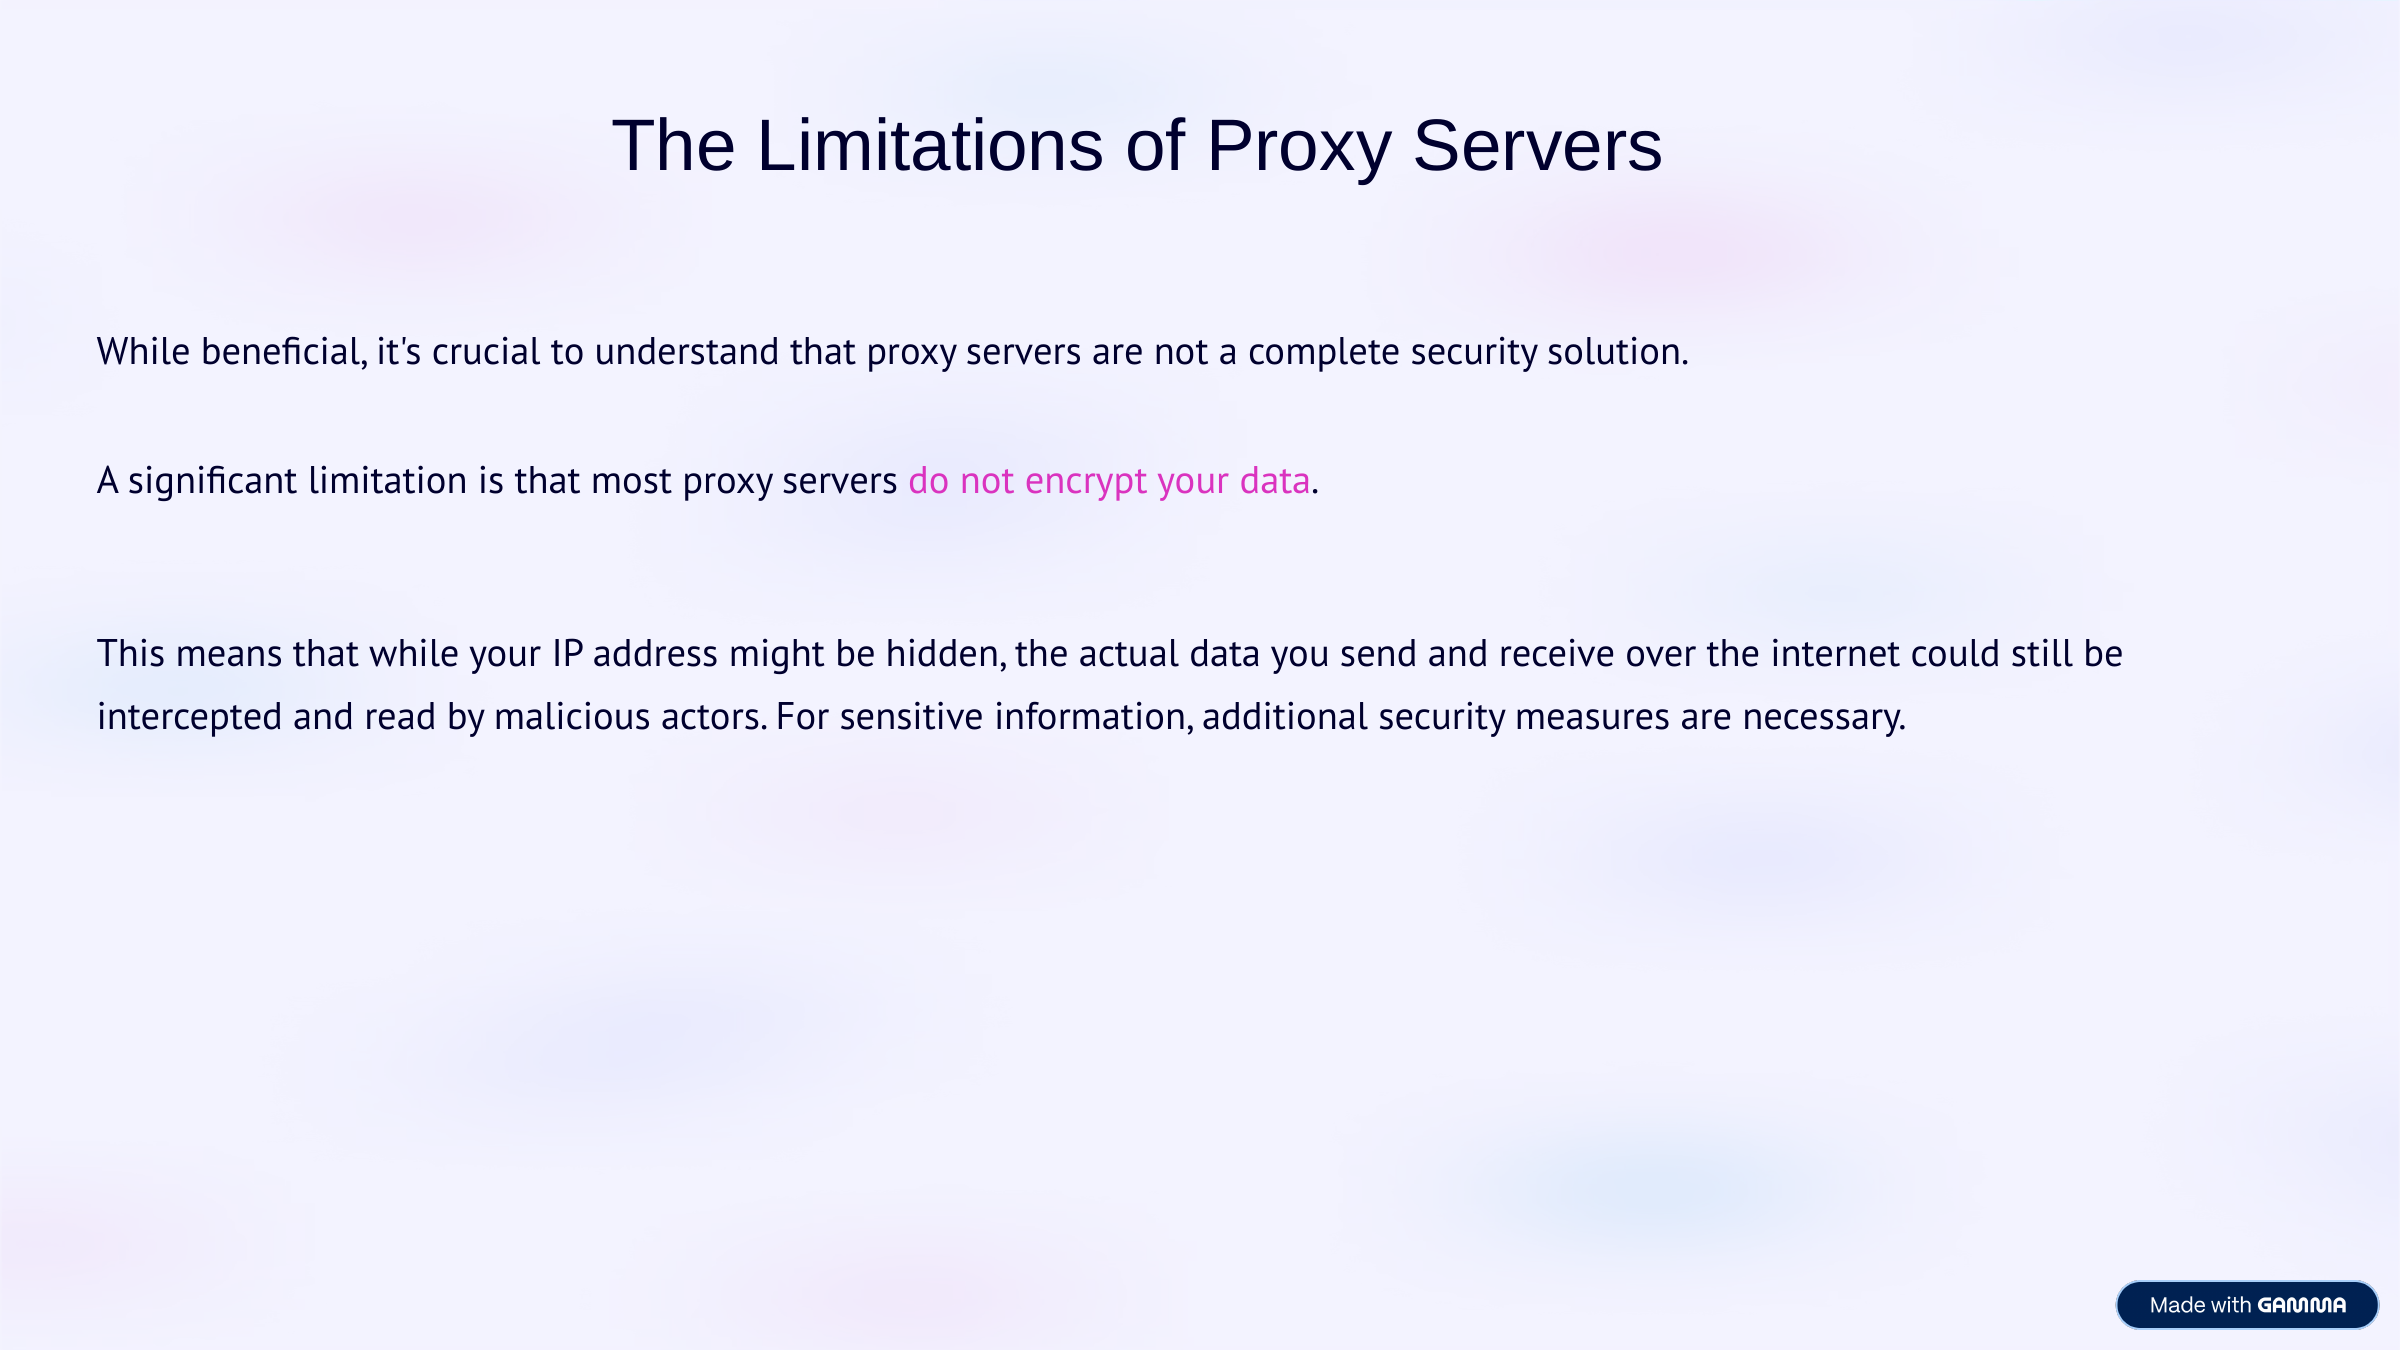

The Limitations of Proxy Servers
While beneficial, it's crucial to understand that proxy servers are not a complete security solution.
A significant limitation is that most proxy servers do not encrypt your data.
This means that while your IP address might be hidden, the actual data you send and receive over the internet could still be intercepted and read by malicious actors. For sensitive information, additional security measures are necessary.